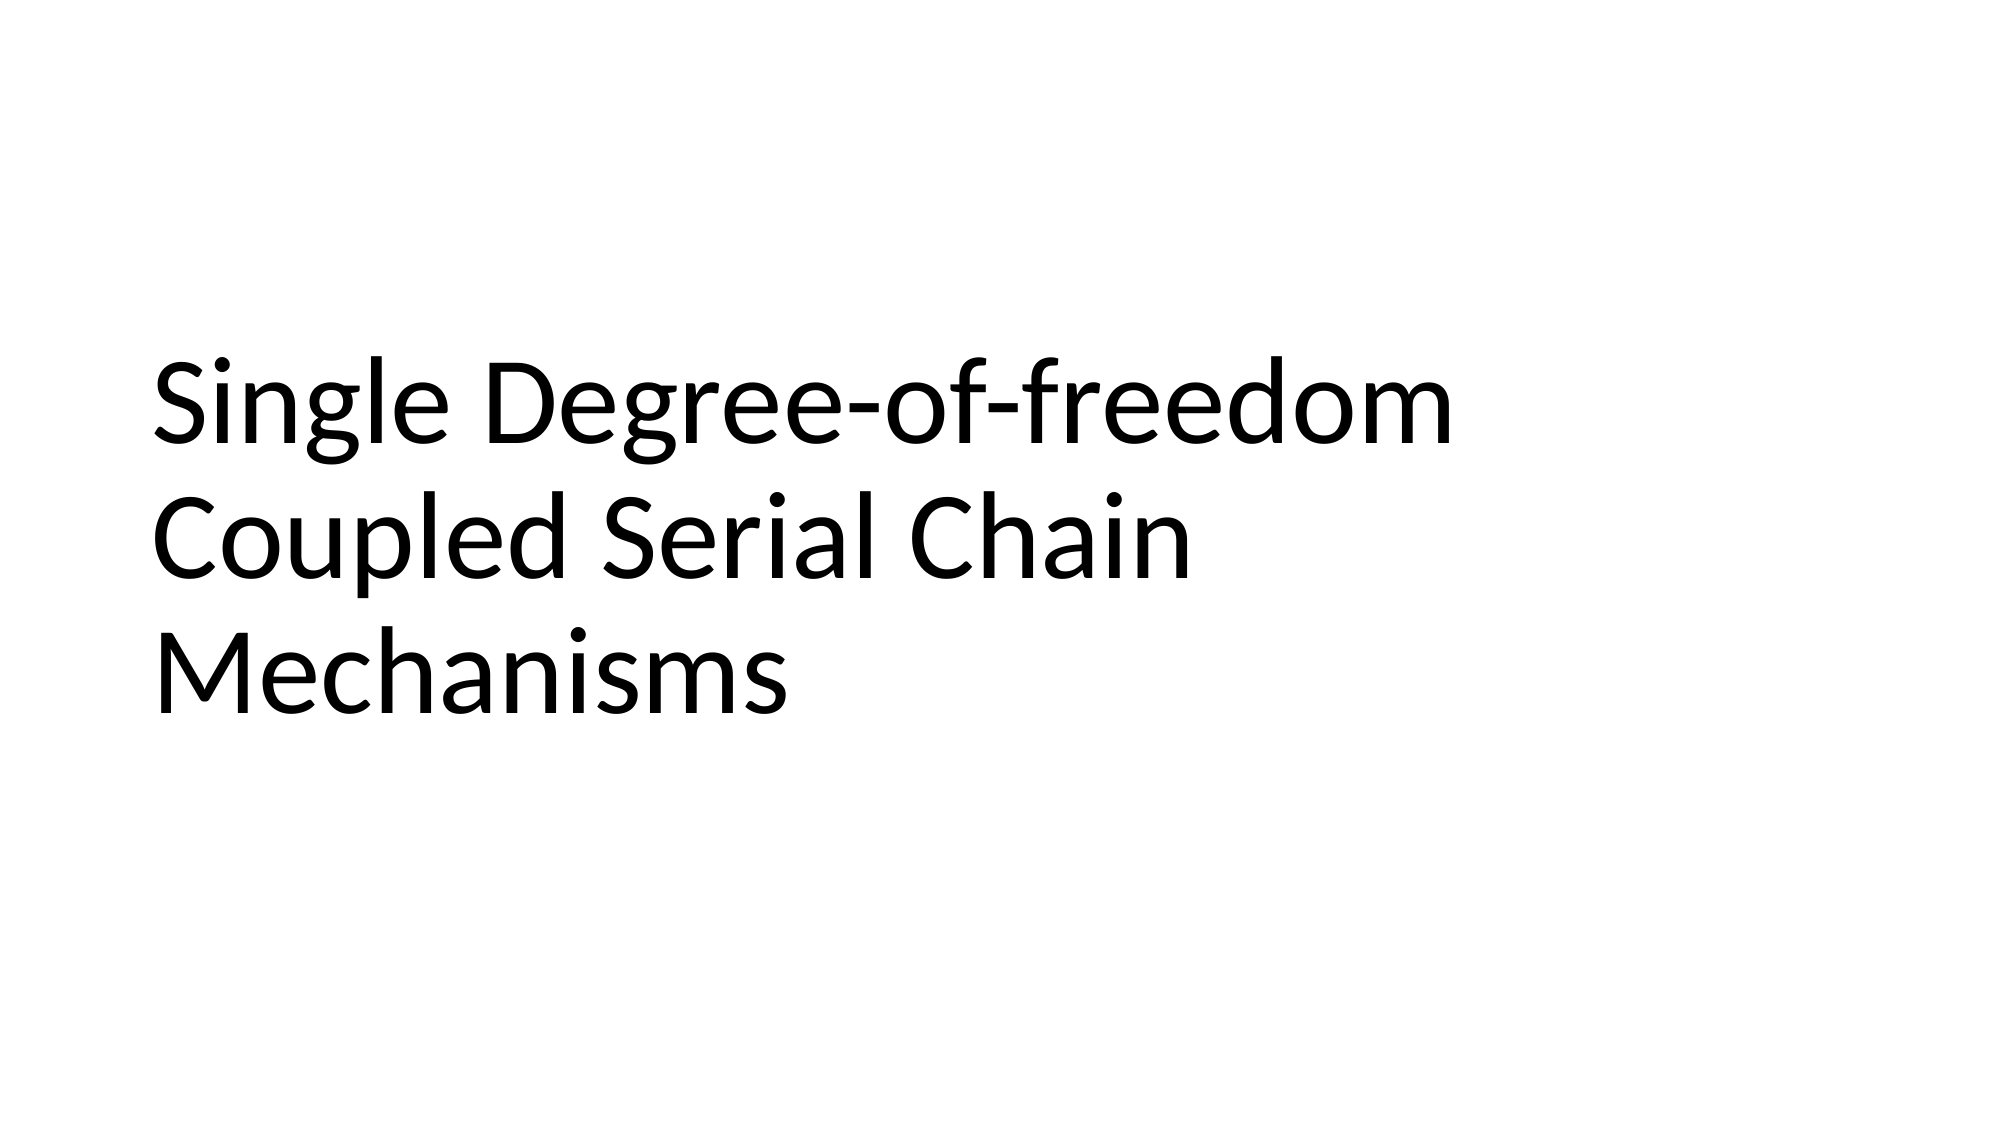

# Single Degree-of-freedom Coupled Serial Chain Mechanisms